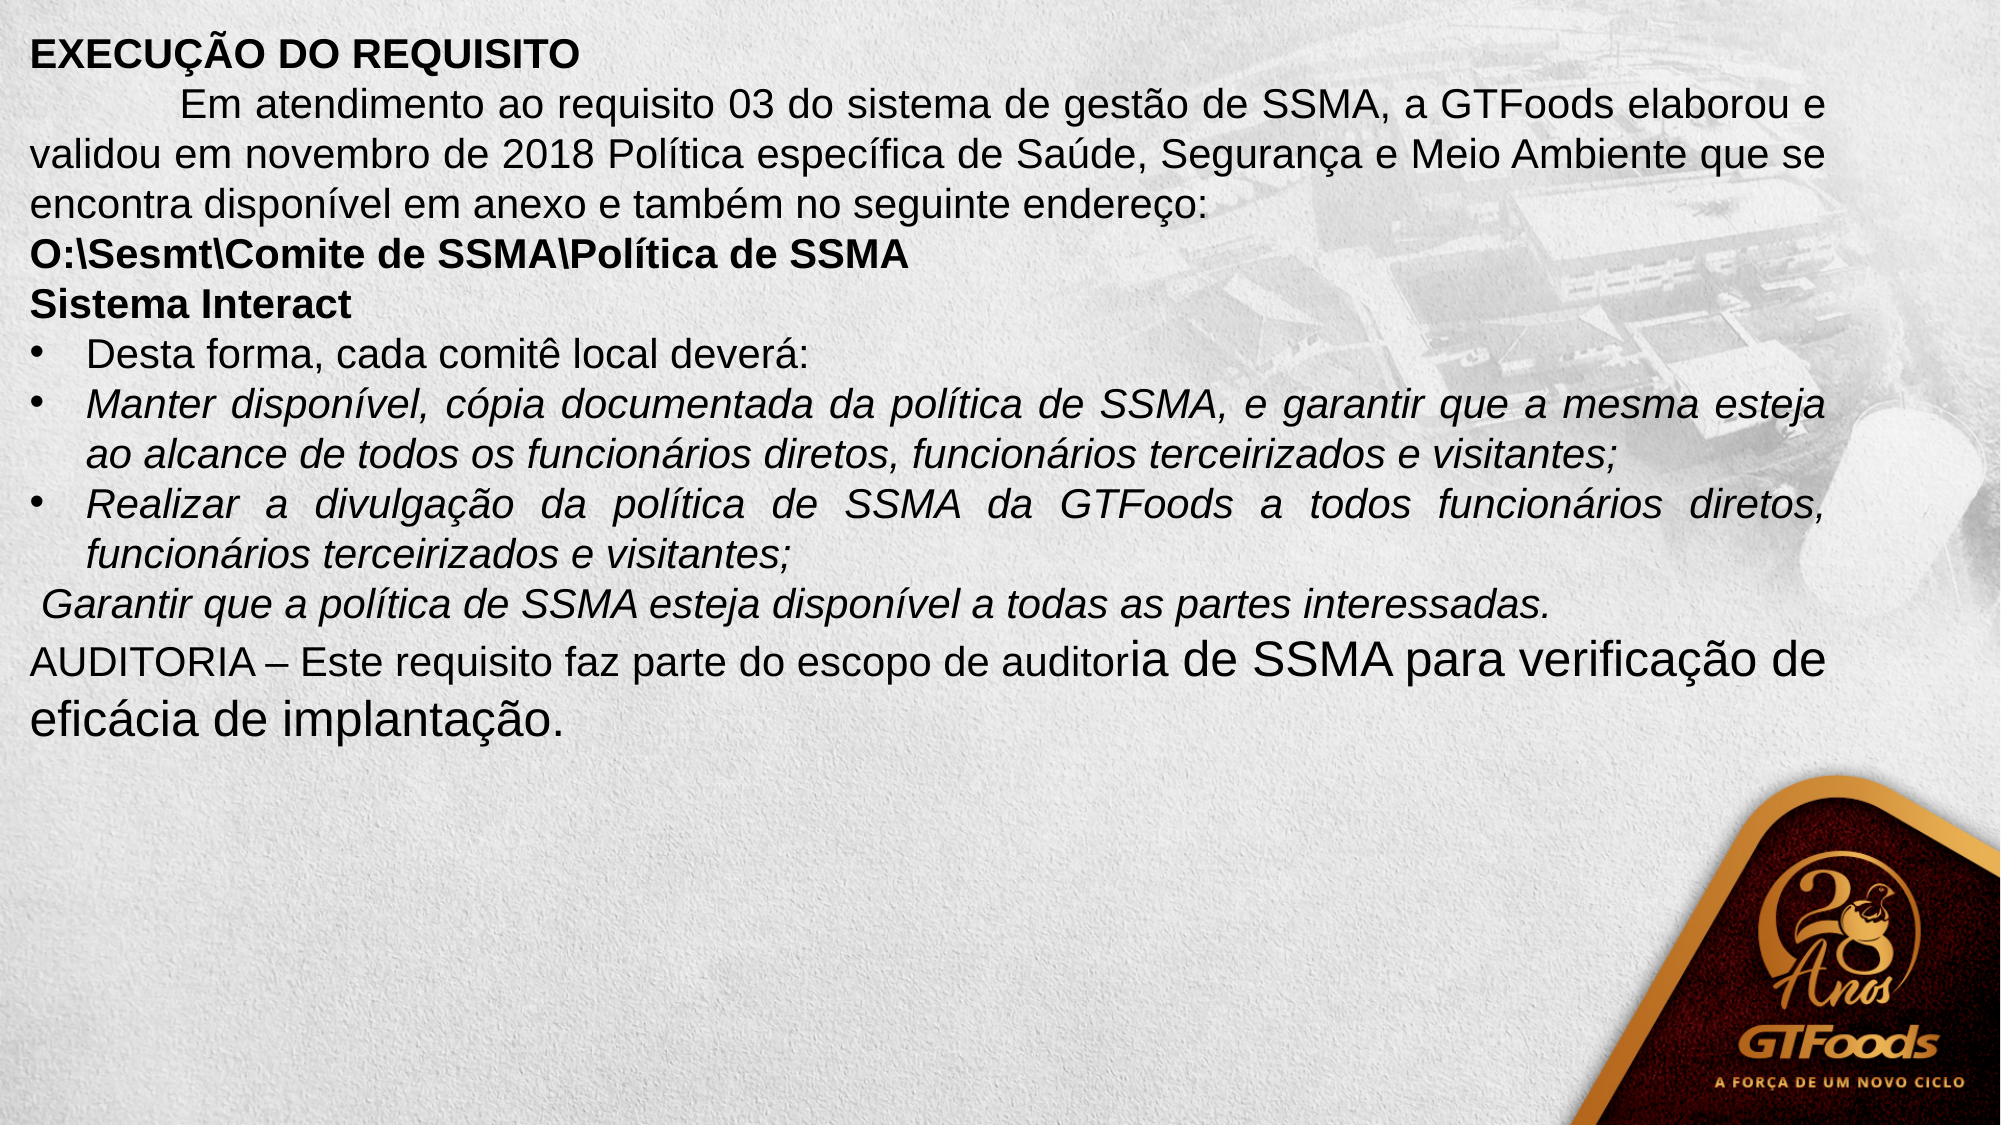

EXECUÇÃO DO REQUISITO
	Em atendimento ao requisito 03 do sistema de gestão de SSMA, a GTFoods elaborou e validou em novembro de 2018 Política específica de Saúde, Segurança e Meio Ambiente que se encontra disponível em anexo e também no seguinte endereço:
O:\Sesmt\Comite de SSMA\Política de SSMA
Sistema Interact
Desta forma, cada comitê local deverá:
Manter disponível, cópia documentada da política de SSMA, e garantir que a mesma esteja ao alcance de todos os funcionários diretos, funcionários terceirizados e visitantes;
Realizar a divulgação da política de SSMA da GTFoods a todos funcionários diretos, funcionários terceirizados e visitantes;
 Garantir que a política de SSMA esteja disponível a todas as partes interessadas.
AUDITORIA – Este requisito faz parte do escopo de auditoria de SSMA para verificação de eficácia de implantação.